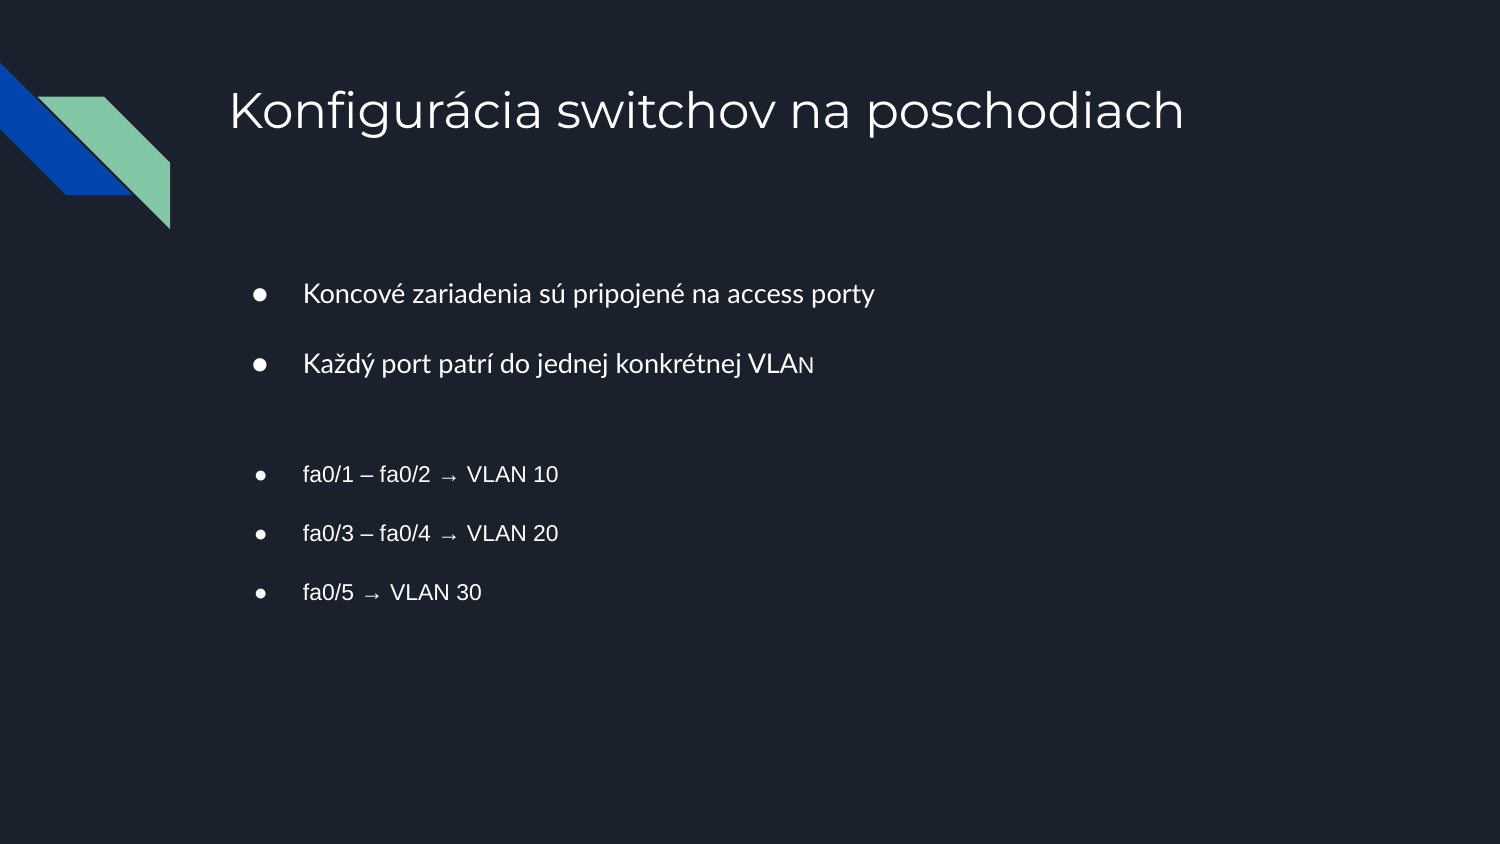

# Konfigurácia switchov na poschodiach
Koncové zariadenia sú pripojené na access porty
Každý port patrí do jednej konkrétnej VLAN

fa0/1 – fa0/2 → VLAN 10
fa0/3 – fa0/4 → VLAN 20
fa0/5 → VLAN 30